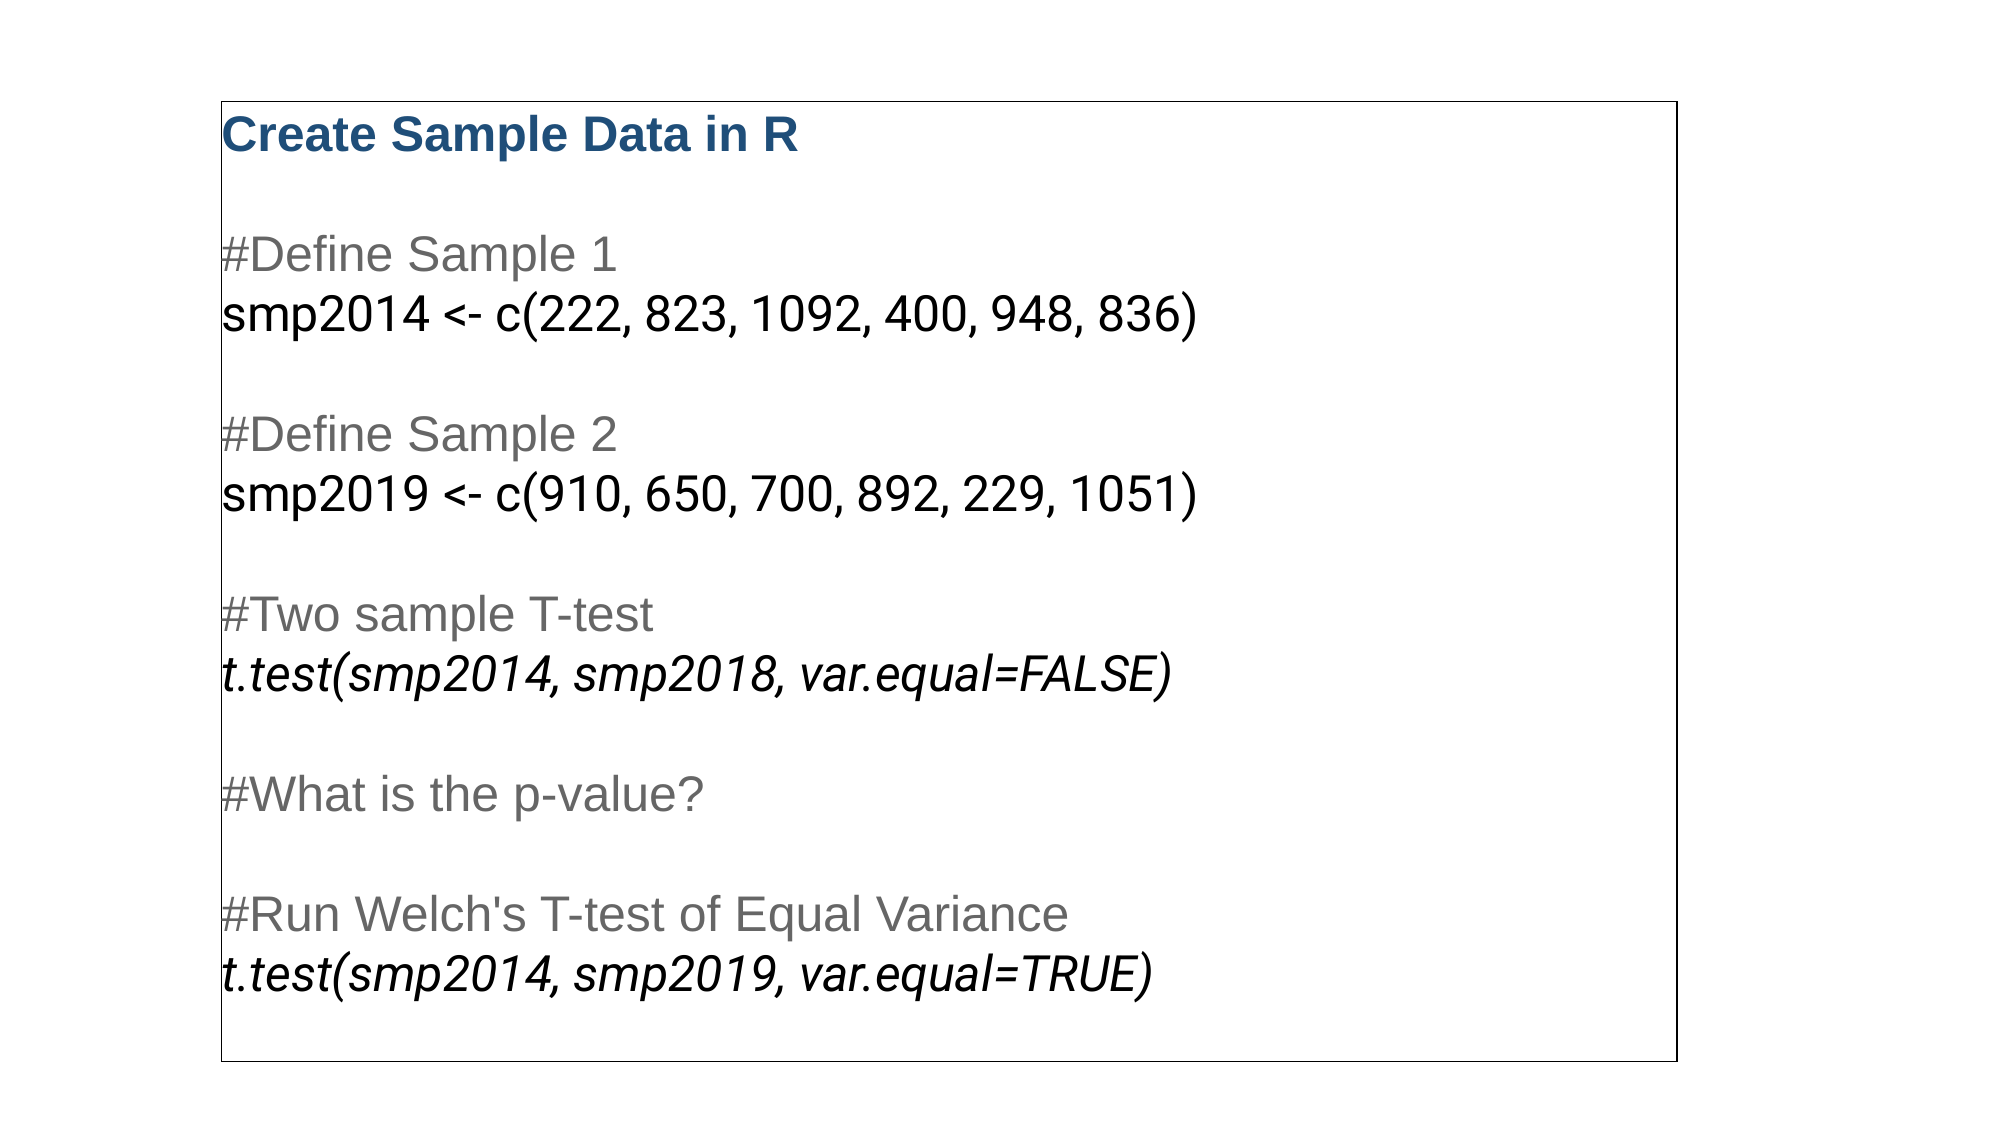

Create Sample Data in R
#Define Sample 1
smp2014 <- c(222, 823, 1092, 400, 948, 836)
#Define Sample 2
smp2019 <- c(910, 650, 700, 892, 229, 1051)

#Two sample T-test
t.test(smp2014, smp2018, var.equal=FALSE)

#What is the p-value?

#Run Welch's T-test of Equal Variance
t.test(smp2014, smp2019, var.equal=TRUE)